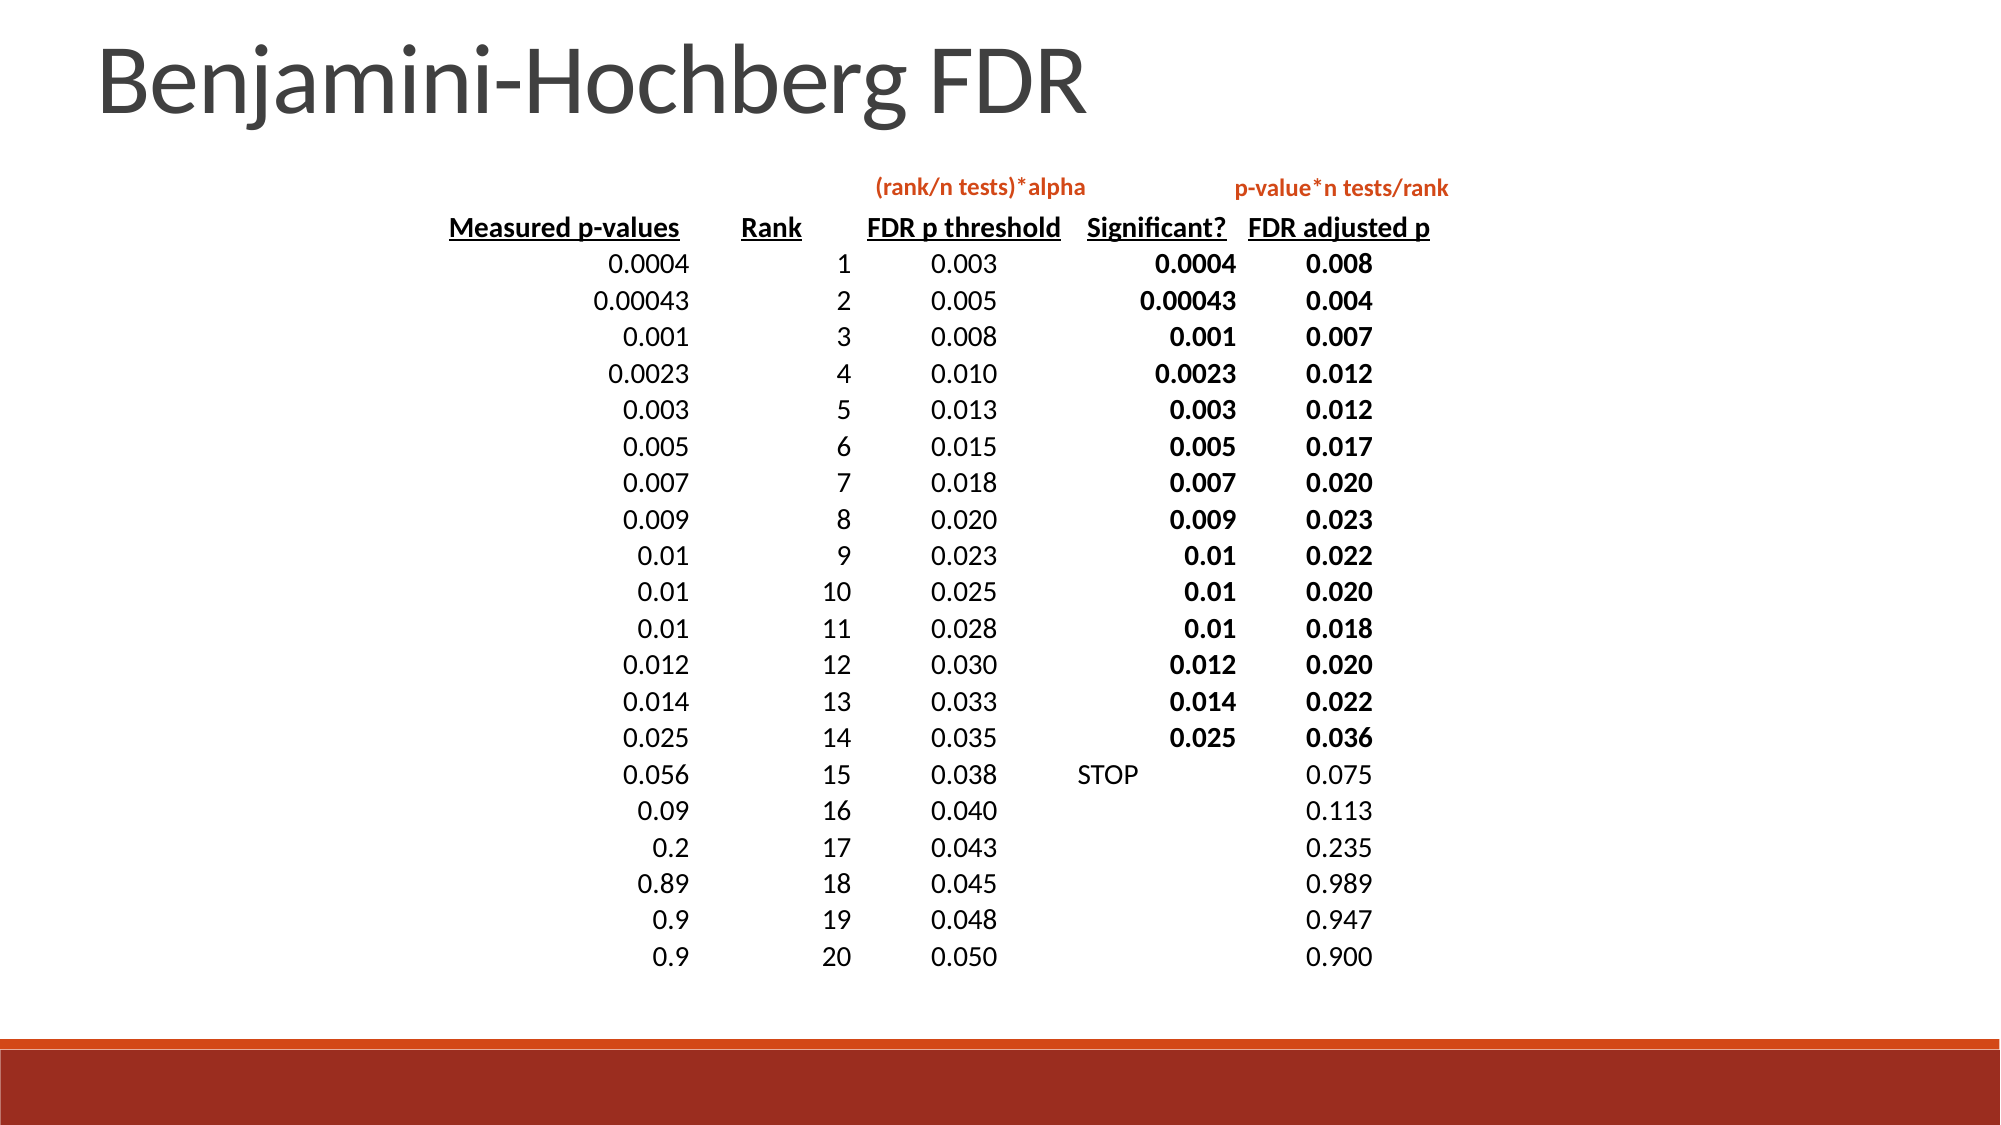

Benjamini-Hochberg FDR
(rank/n tests)*alpha
p-value*n tests/rank
| Measured p-values | Rank | FDR p threshold | Significant? | FDR adjusted p |
| --- | --- | --- | --- | --- |
| 0.0004 | 1 | 0.003 | 0.0004 | 0.008 |
| 0.00043 | 2 | 0.005 | 0.00043 | 0.004 |
| 0.001 | 3 | 0.008 | 0.001 | 0.007 |
| 0.0023 | 4 | 0.010 | 0.0023 | 0.012 |
| 0.003 | 5 | 0.013 | 0.003 | 0.012 |
| 0.005 | 6 | 0.015 | 0.005 | 0.017 |
| 0.007 | 7 | 0.018 | 0.007 | 0.020 |
| 0.009 | 8 | 0.020 | 0.009 | 0.023 |
| 0.01 | 9 | 0.023 | 0.01 | 0.022 |
| 0.01 | 10 | 0.025 | 0.01 | 0.020 |
| 0.01 | 11 | 0.028 | 0.01 | 0.018 |
| 0.012 | 12 | 0.030 | 0.012 | 0.020 |
| 0.014 | 13 | 0.033 | 0.014 | 0.022 |
| 0.025 | 14 | 0.035 | 0.025 | 0.036 |
| 0.056 | 15 | 0.038 | STOP | 0.075 |
| 0.09 | 16 | 0.040 |  | 0.113 |
| 0.2 | 17 | 0.043 |  | 0.235 |
| 0.89 | 18 | 0.045 |  | 0.989 |
| 0.9 | 19 | 0.048 |  | 0.947 |
| 0.9 | 20 | 0.050 |  | 0.900 |